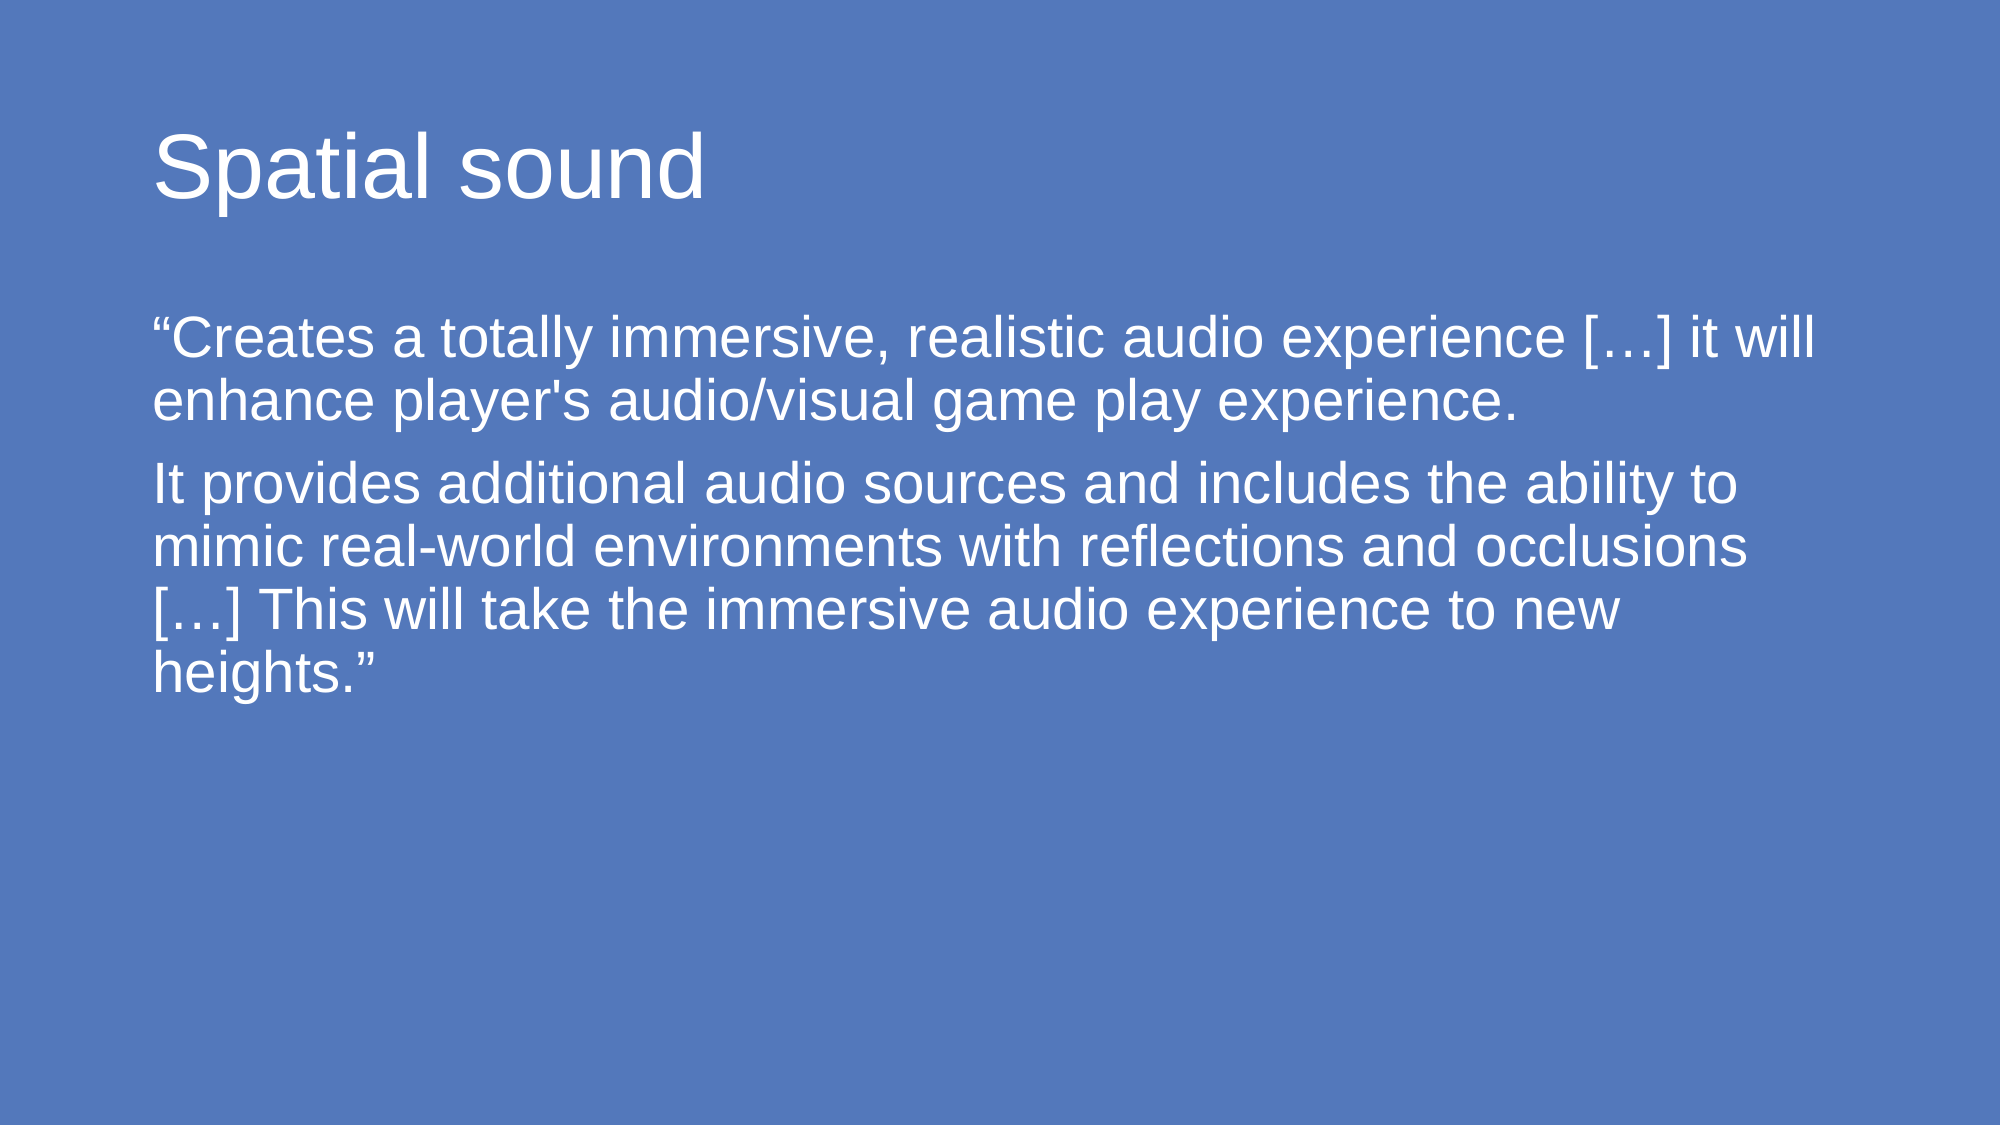

# Spatial sound
“Creates a totally immersive, realistic audio experience […] it will enhance player's audio/visual game play experience.
It provides additional audio sources and includes the ability to mimic real-world environments with reflections and occlusions […] This will take the immersive audio experience to new heights.”